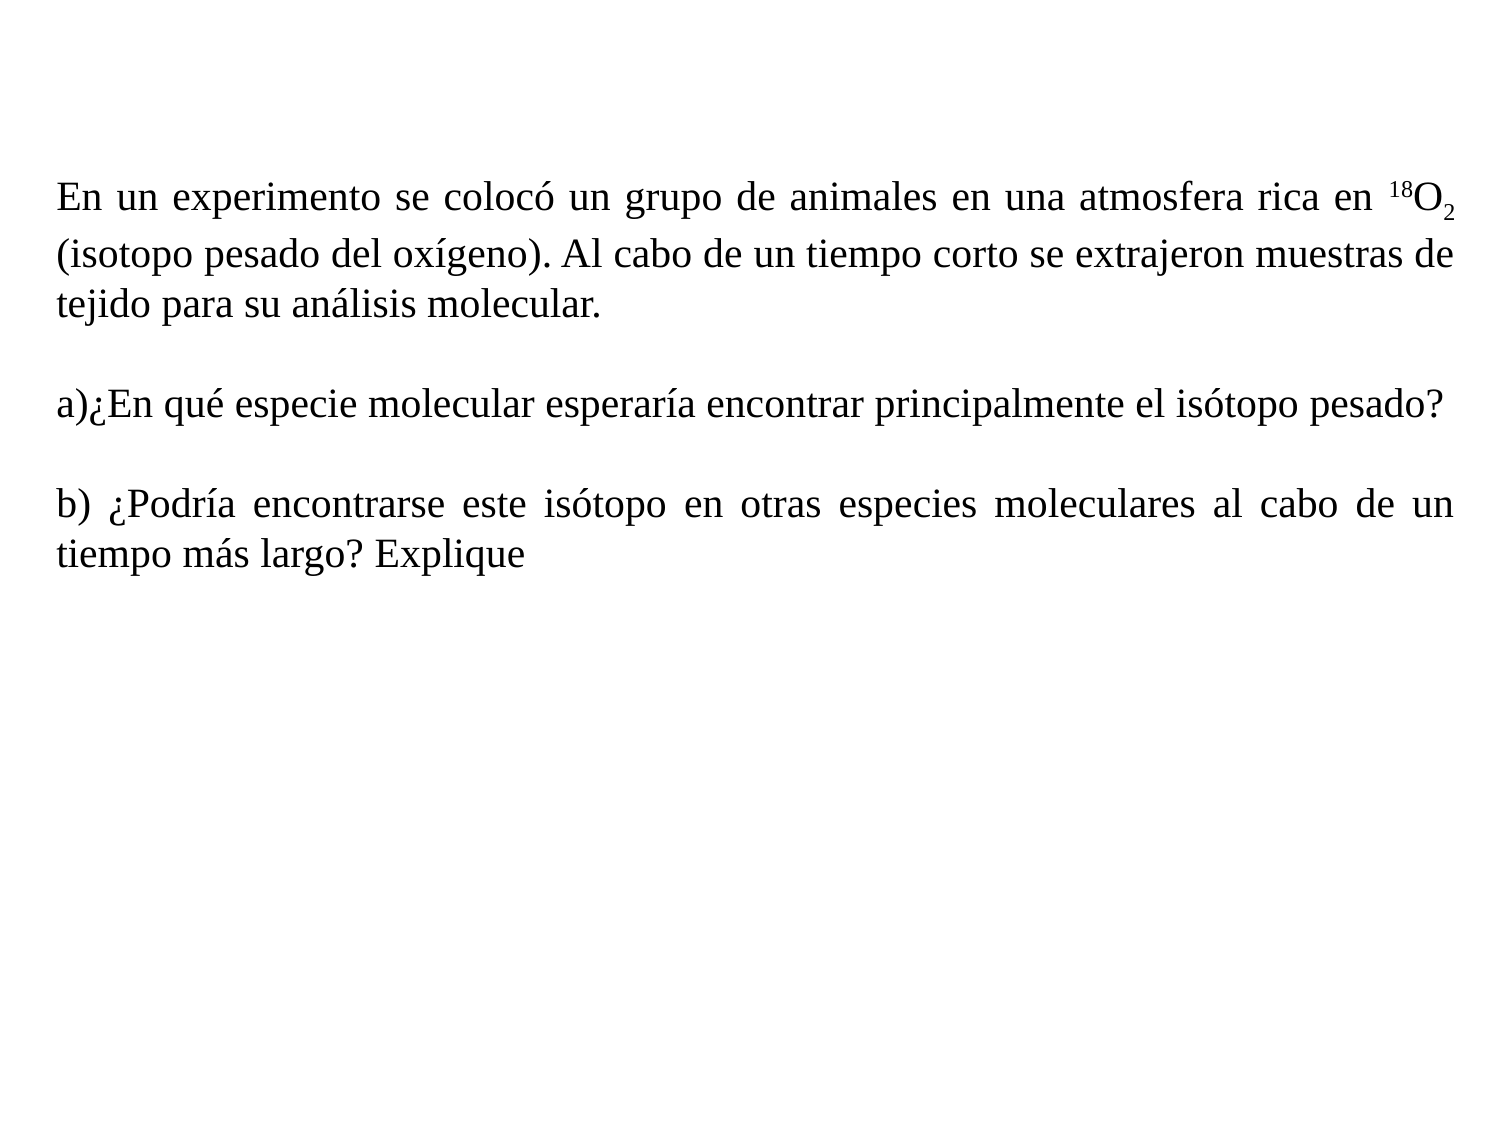

En un experimento se colocó un grupo de animales en una atmosfera rica en 18O2 (isotopo pesado del oxígeno). Al cabo de un tiempo corto se extrajeron muestras de tejido para su análisis molecular.

¿En qué especie molecular esperaría encontrar principalmente el isótopo pesado?

b) ¿Podría encontrarse este isótopo en otras especies moleculares al cabo de un tiempo más largo? Explique